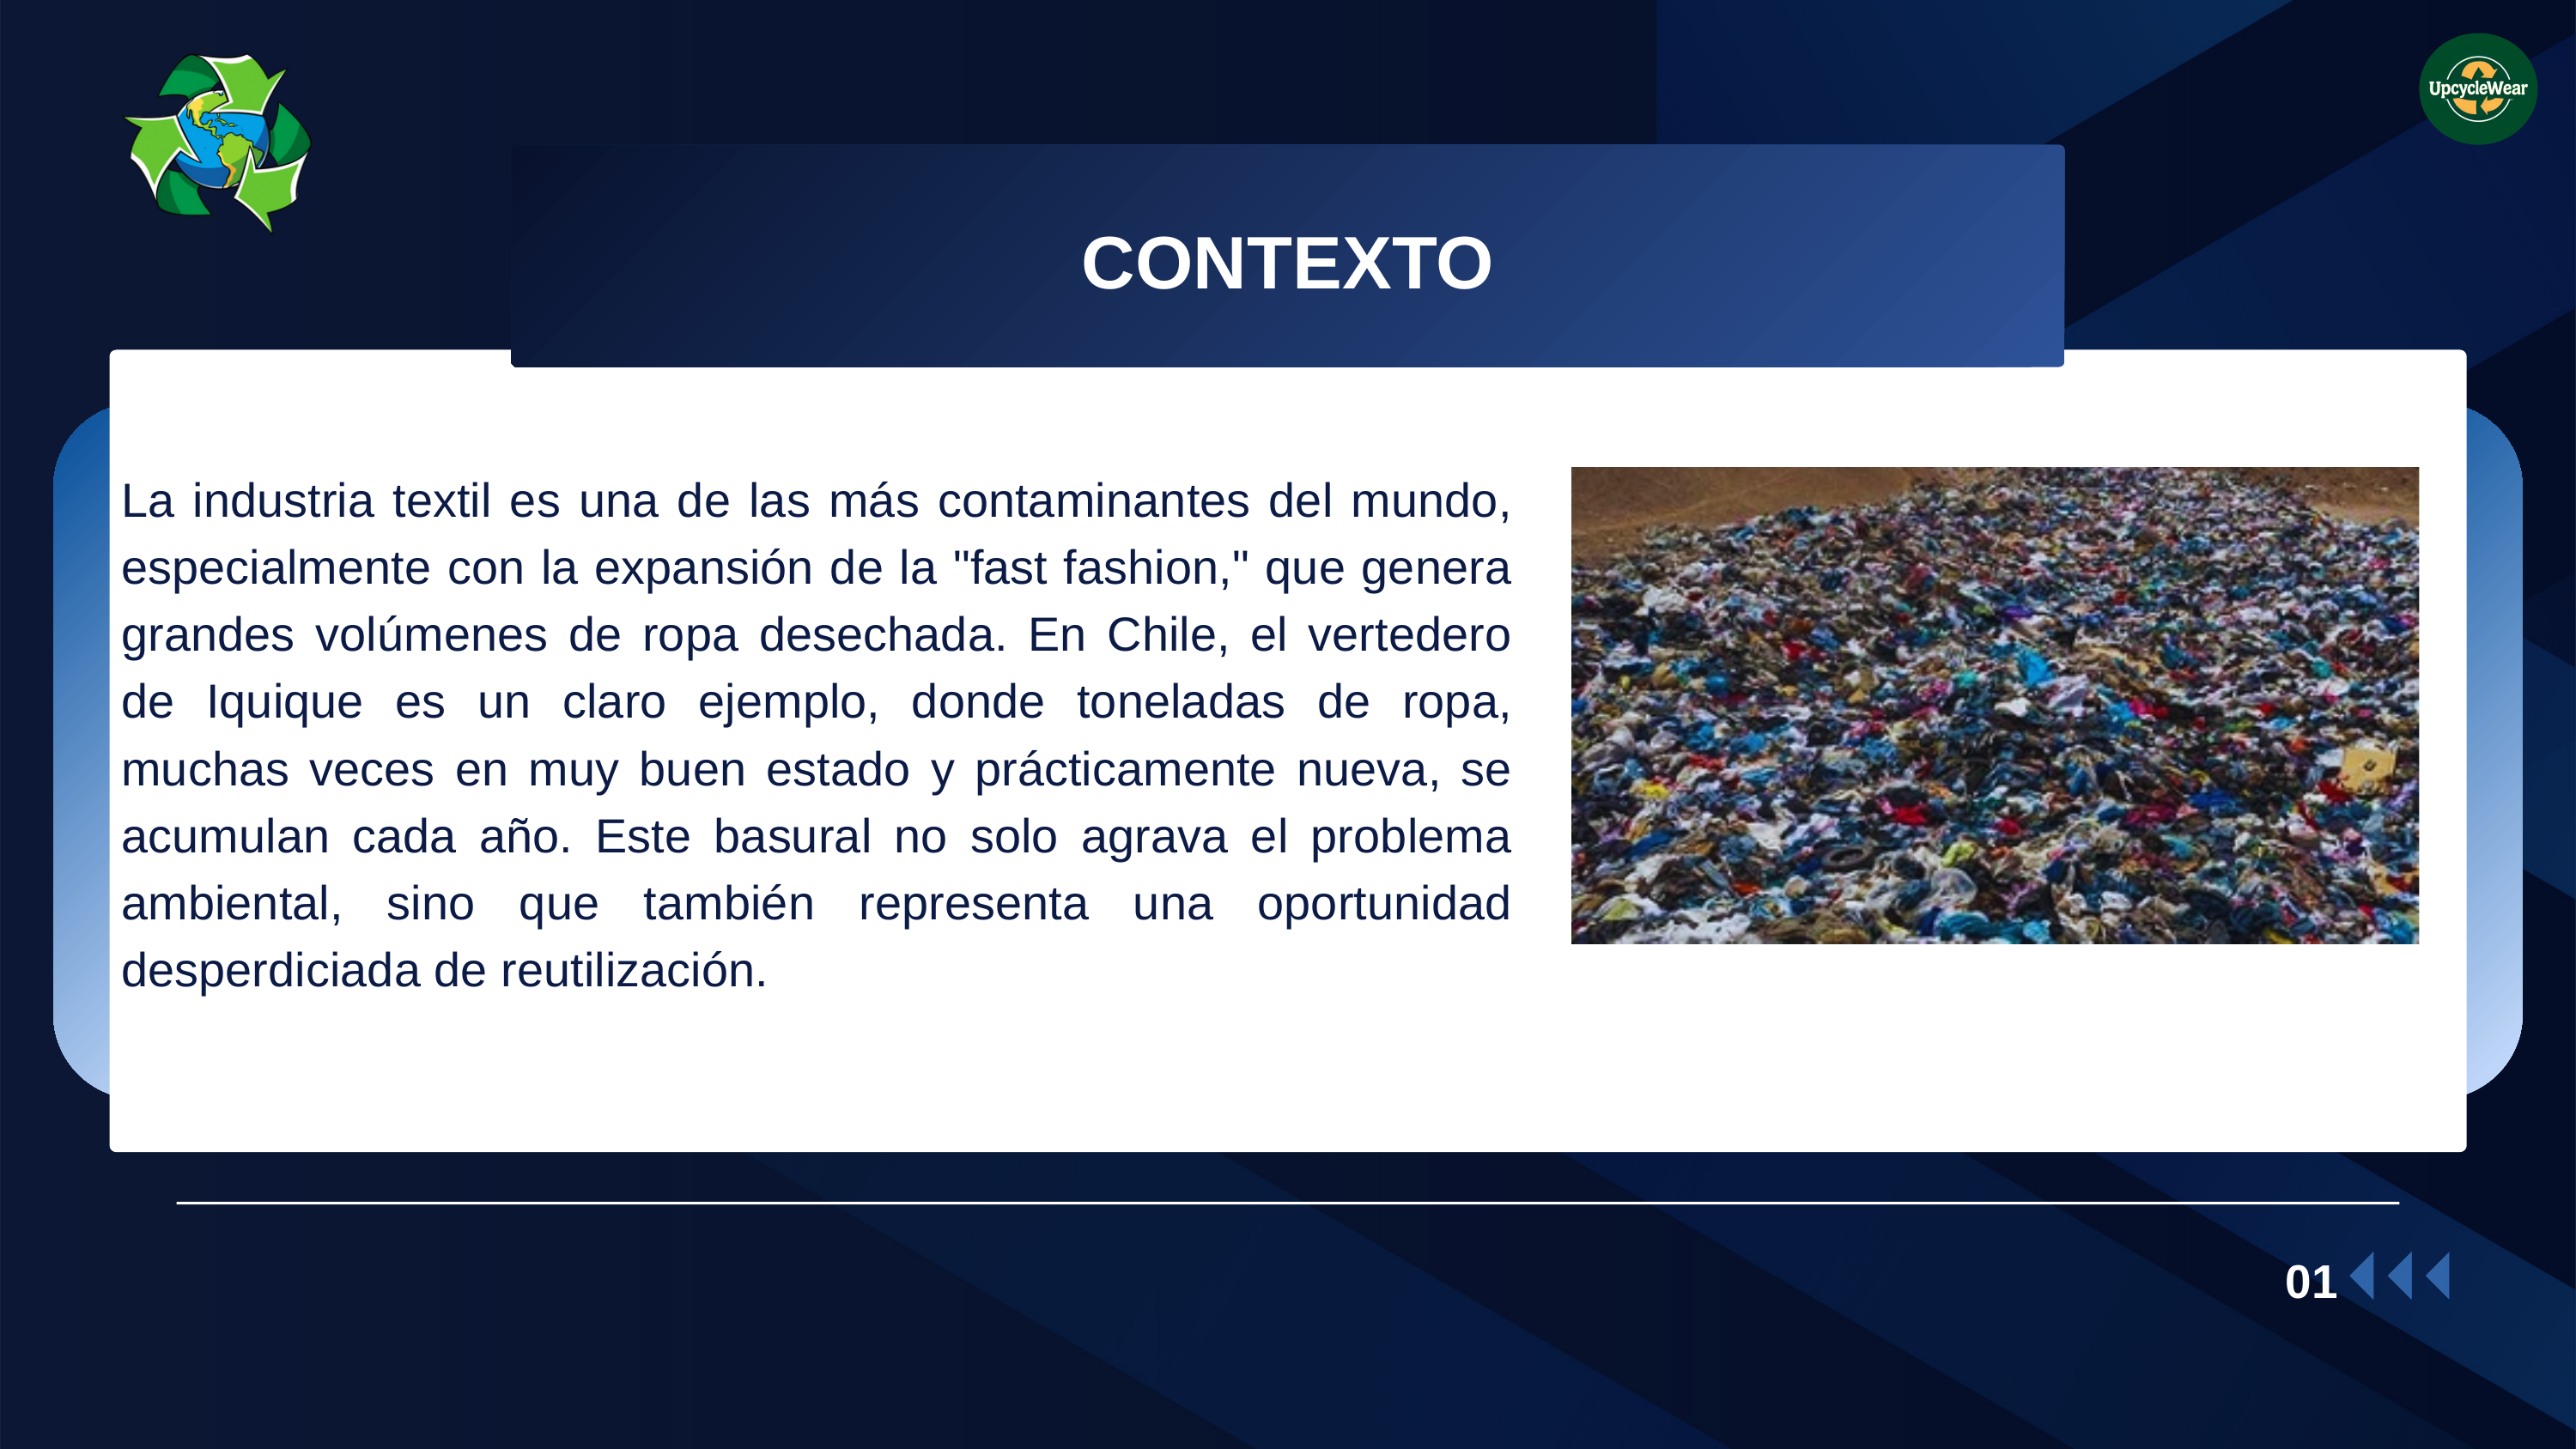

CONTEXTO

La industria textil es una de las más contaminantes del mundo, especialmente con la expansión de la "fast fashion," que genera grandes volúmenes de ropa desechada. En Chile, el vertedero de Iquique es un claro ejemplo, donde toneladas de ropa, muchas veces en muy buen estado y prácticamente nueva, se acumulan cada año. Este basural no solo agrava el problema ambiental, sino que también representa una oportunidad desperdiciada de reutilización.

01